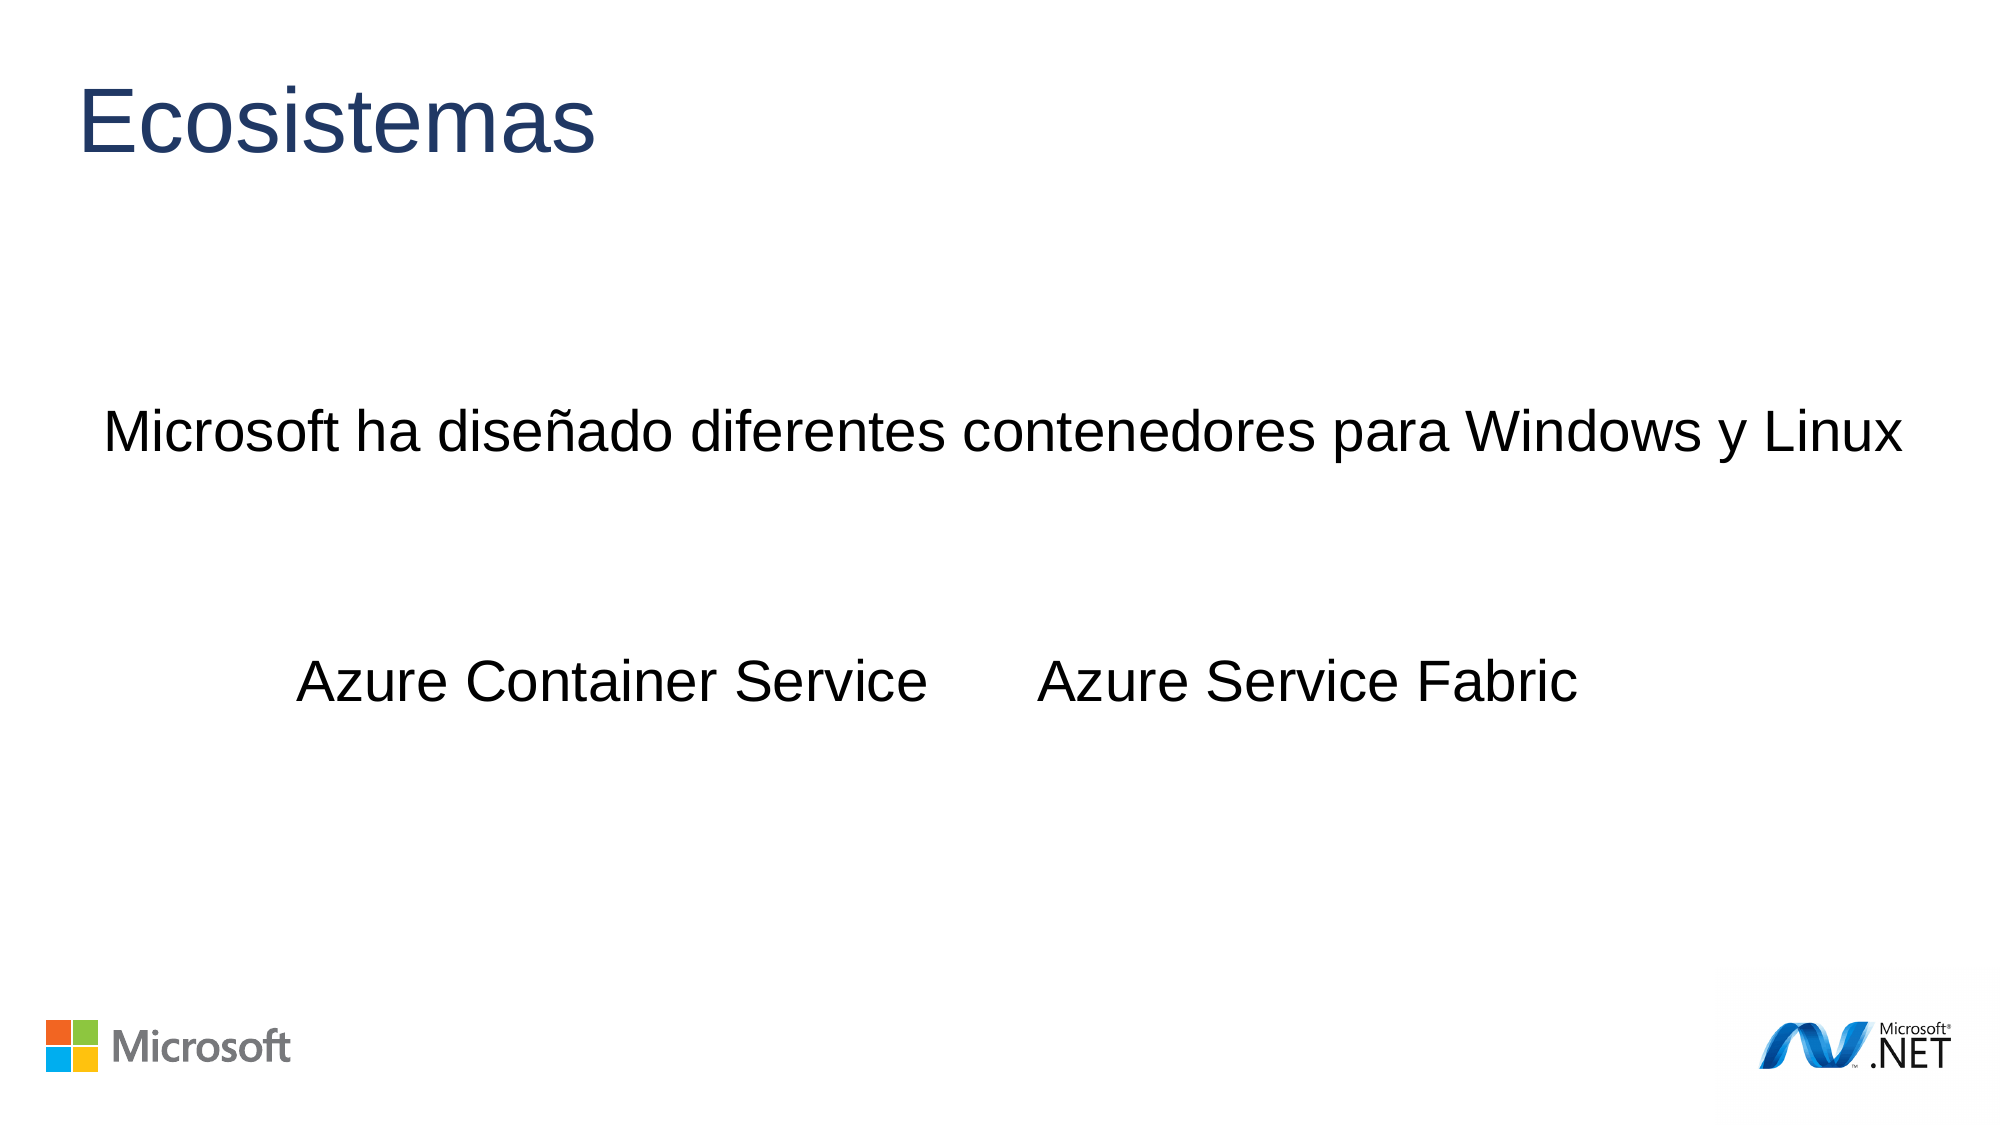

Ecosistemas
Microsoft ha diseñado diferentes contenedores para Windows y Linux
Azure Container Service
Azure Service Fabric